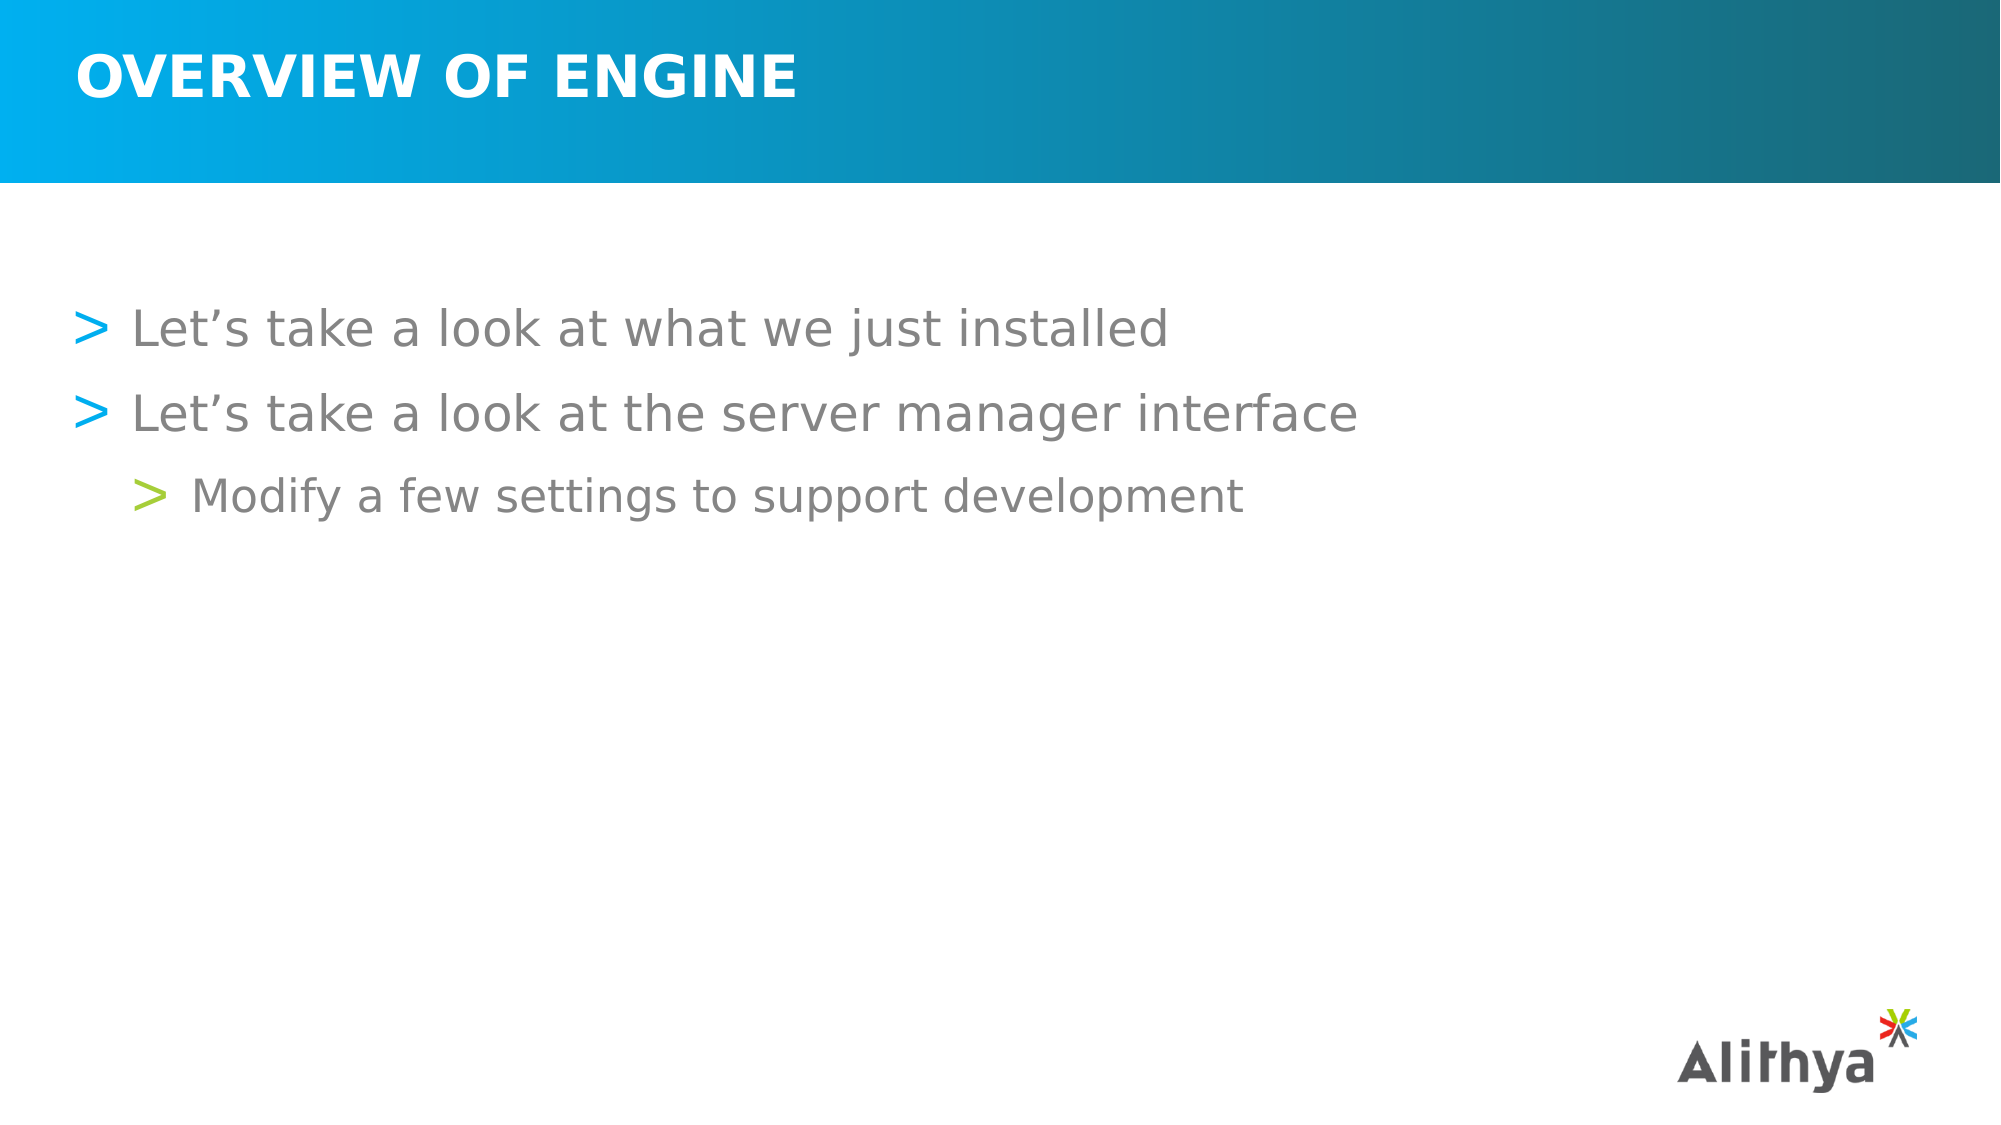

# Overview of Engine
Let’s take a look at what we just installed
Let’s take a look at the server manager interface
Modify a few settings to support development